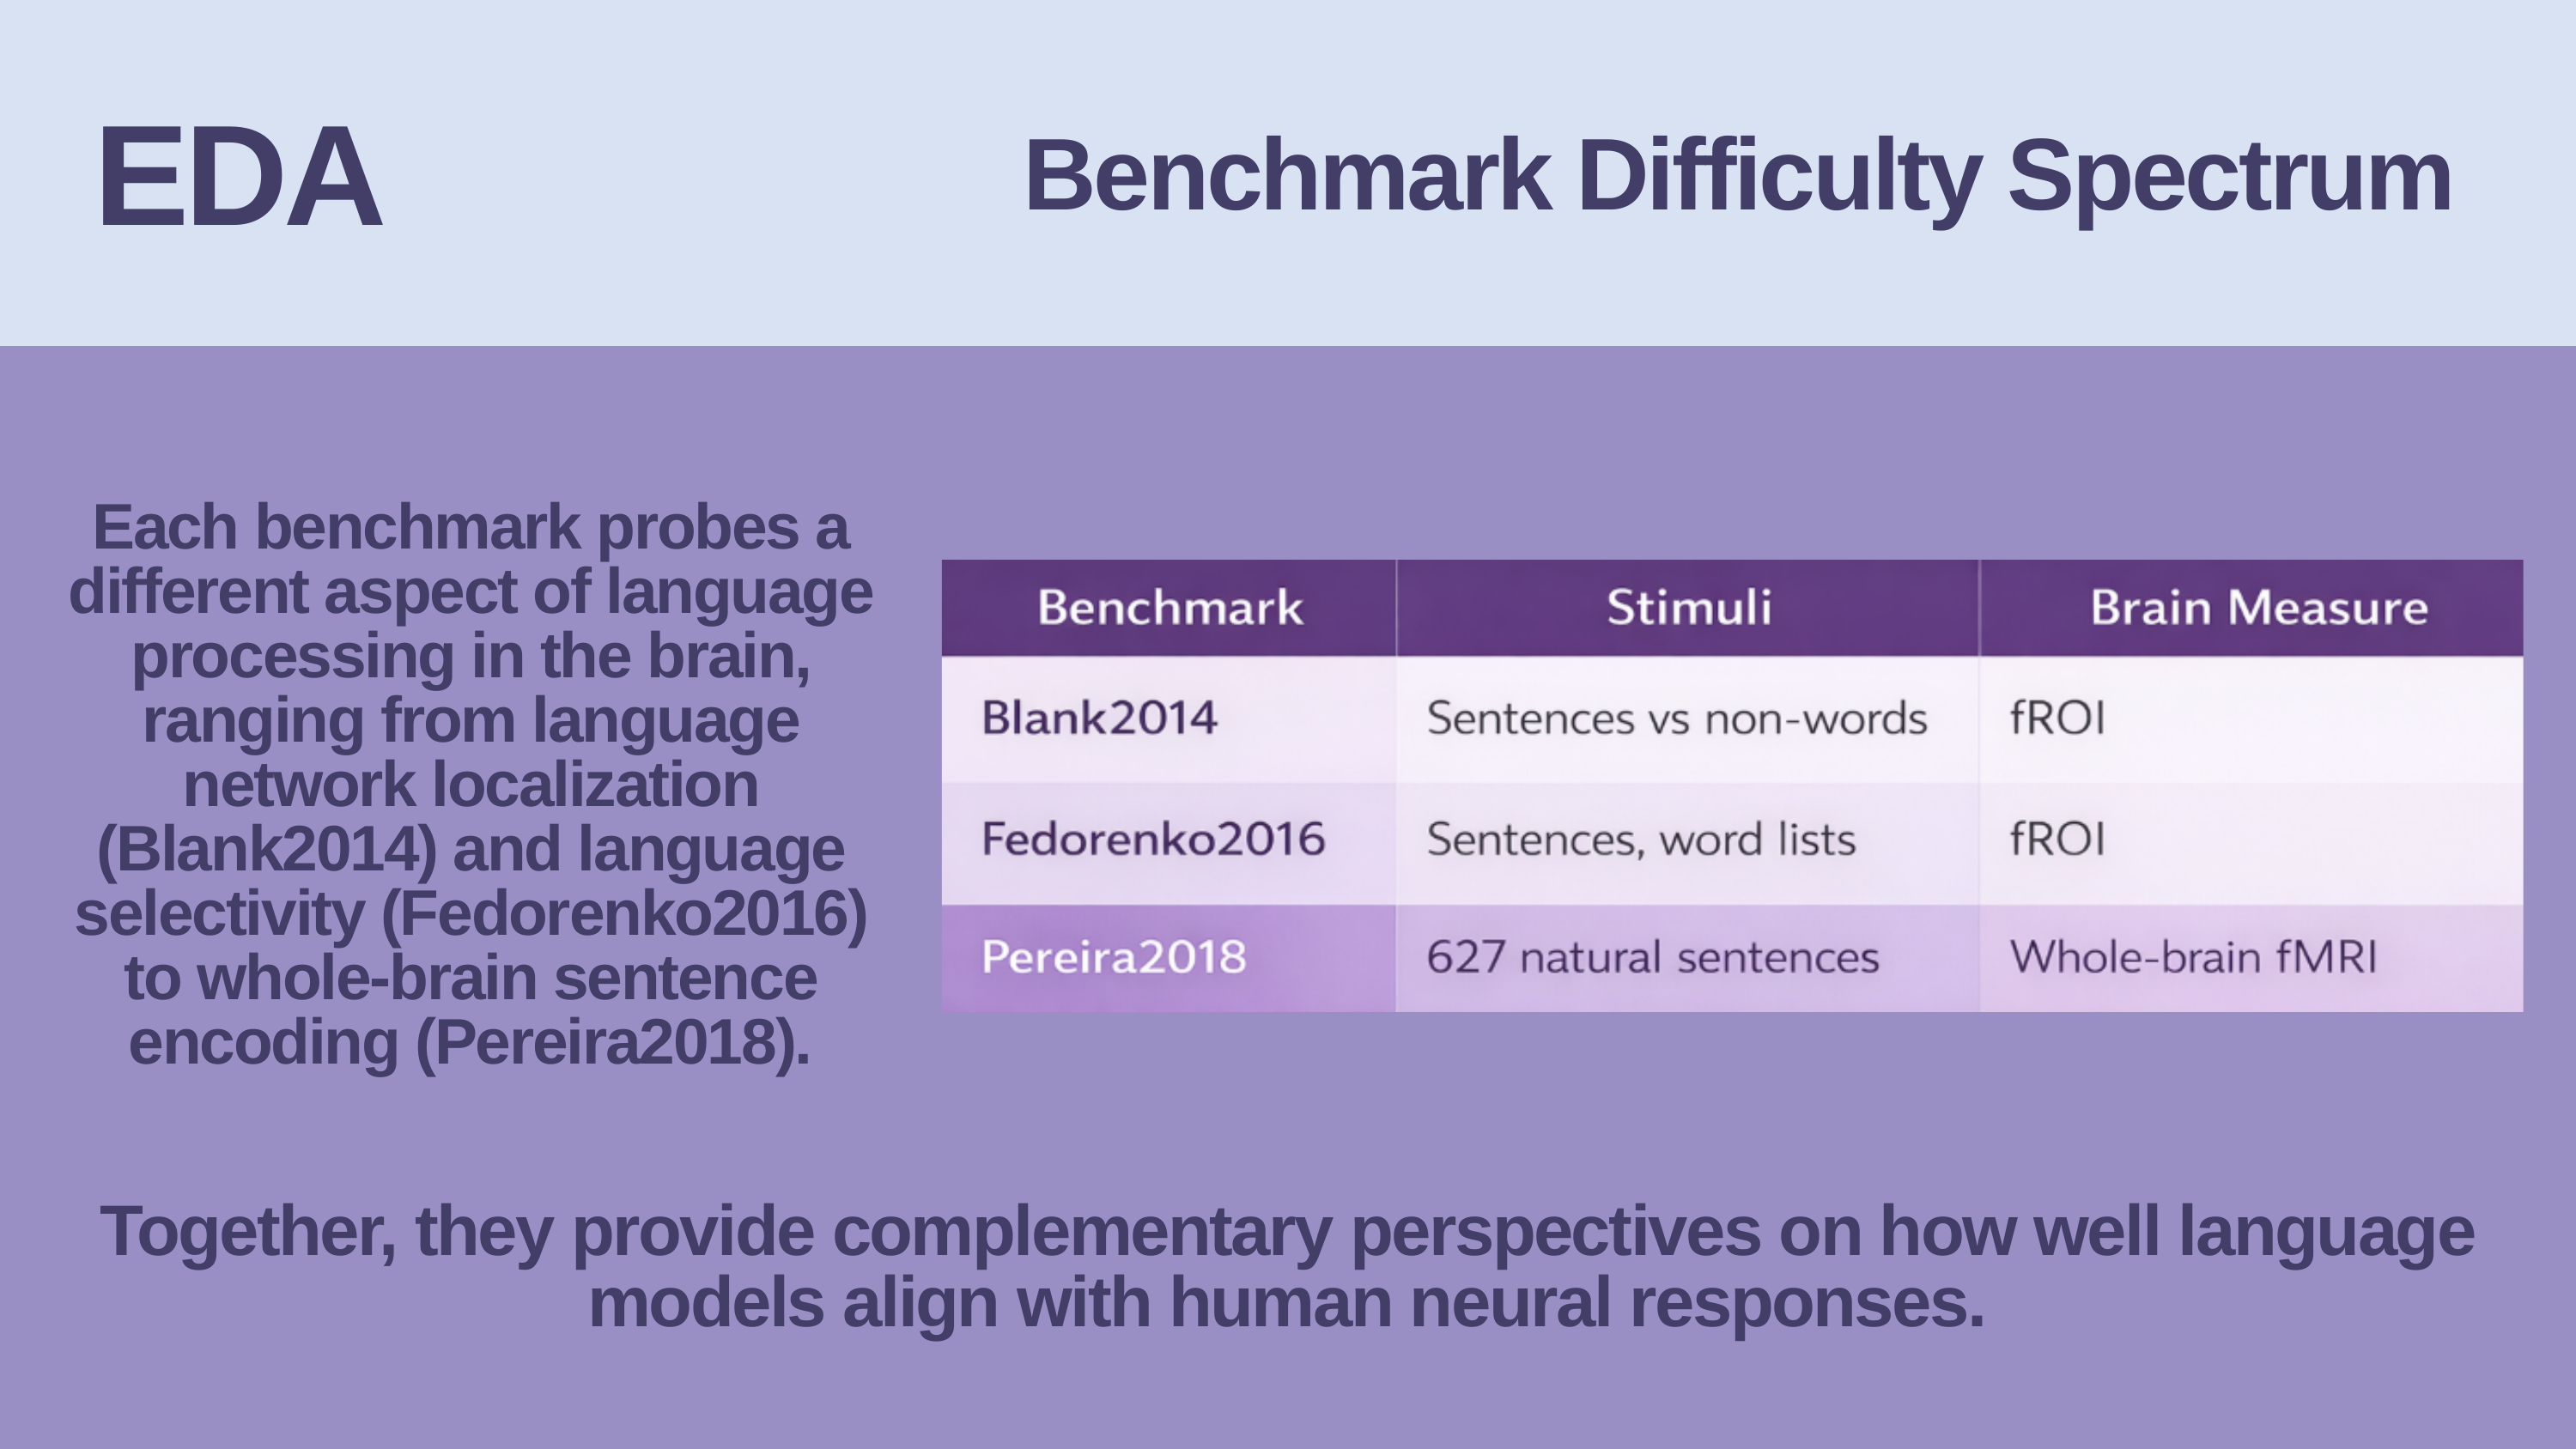

EDA
Benchmark Difficulty Spectrum
Each benchmark probes a different aspect of language processing in the brain, ranging from language network localization (Blank2014) and language selectivity (Fedorenko2016) to whole-brain sentence encoding (Pereira2018).

Together, they provide complementary perspectives on how well language models align with human neural responses.